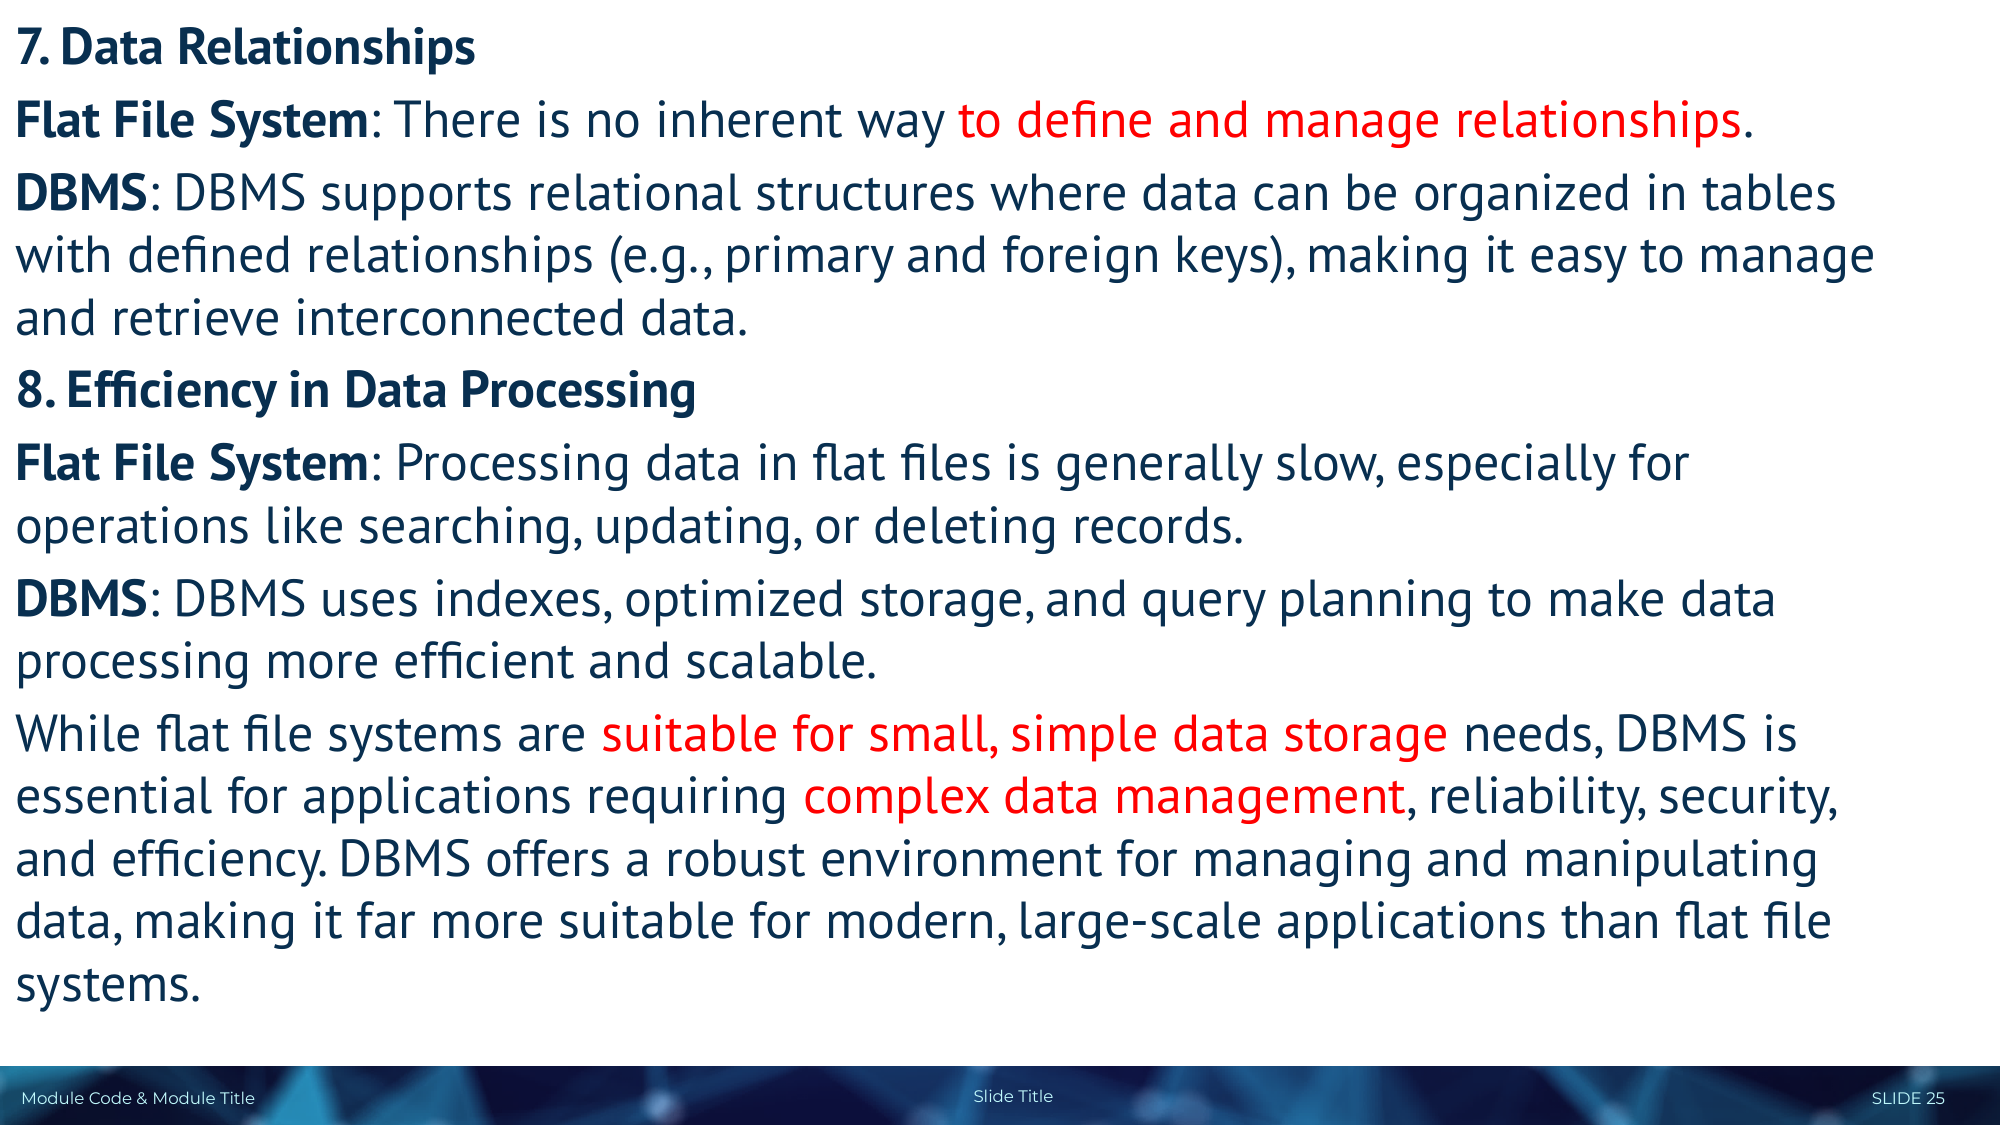

7. Data Relationships
Flat File System: There is no inherent way to define and manage relationships.
DBMS: DBMS supports relational structures where data can be organized in tables with defined relationships (e.g., primary and foreign keys), making it easy to manage and retrieve interconnected data.
8. Efficiency in Data Processing
Flat File System: Processing data in flat files is generally slow, especially for operations like searching, updating, or deleting records.
DBMS: DBMS uses indexes, optimized storage, and query planning to make data processing more efficient and scalable.
While flat file systems are suitable for small, simple data storage needs, DBMS is essential for applications requiring complex data management, reliability, security, and efficiency. DBMS offers a robust environment for managing and manipulating data, making it far more suitable for modern, large-scale applications than flat file systems.